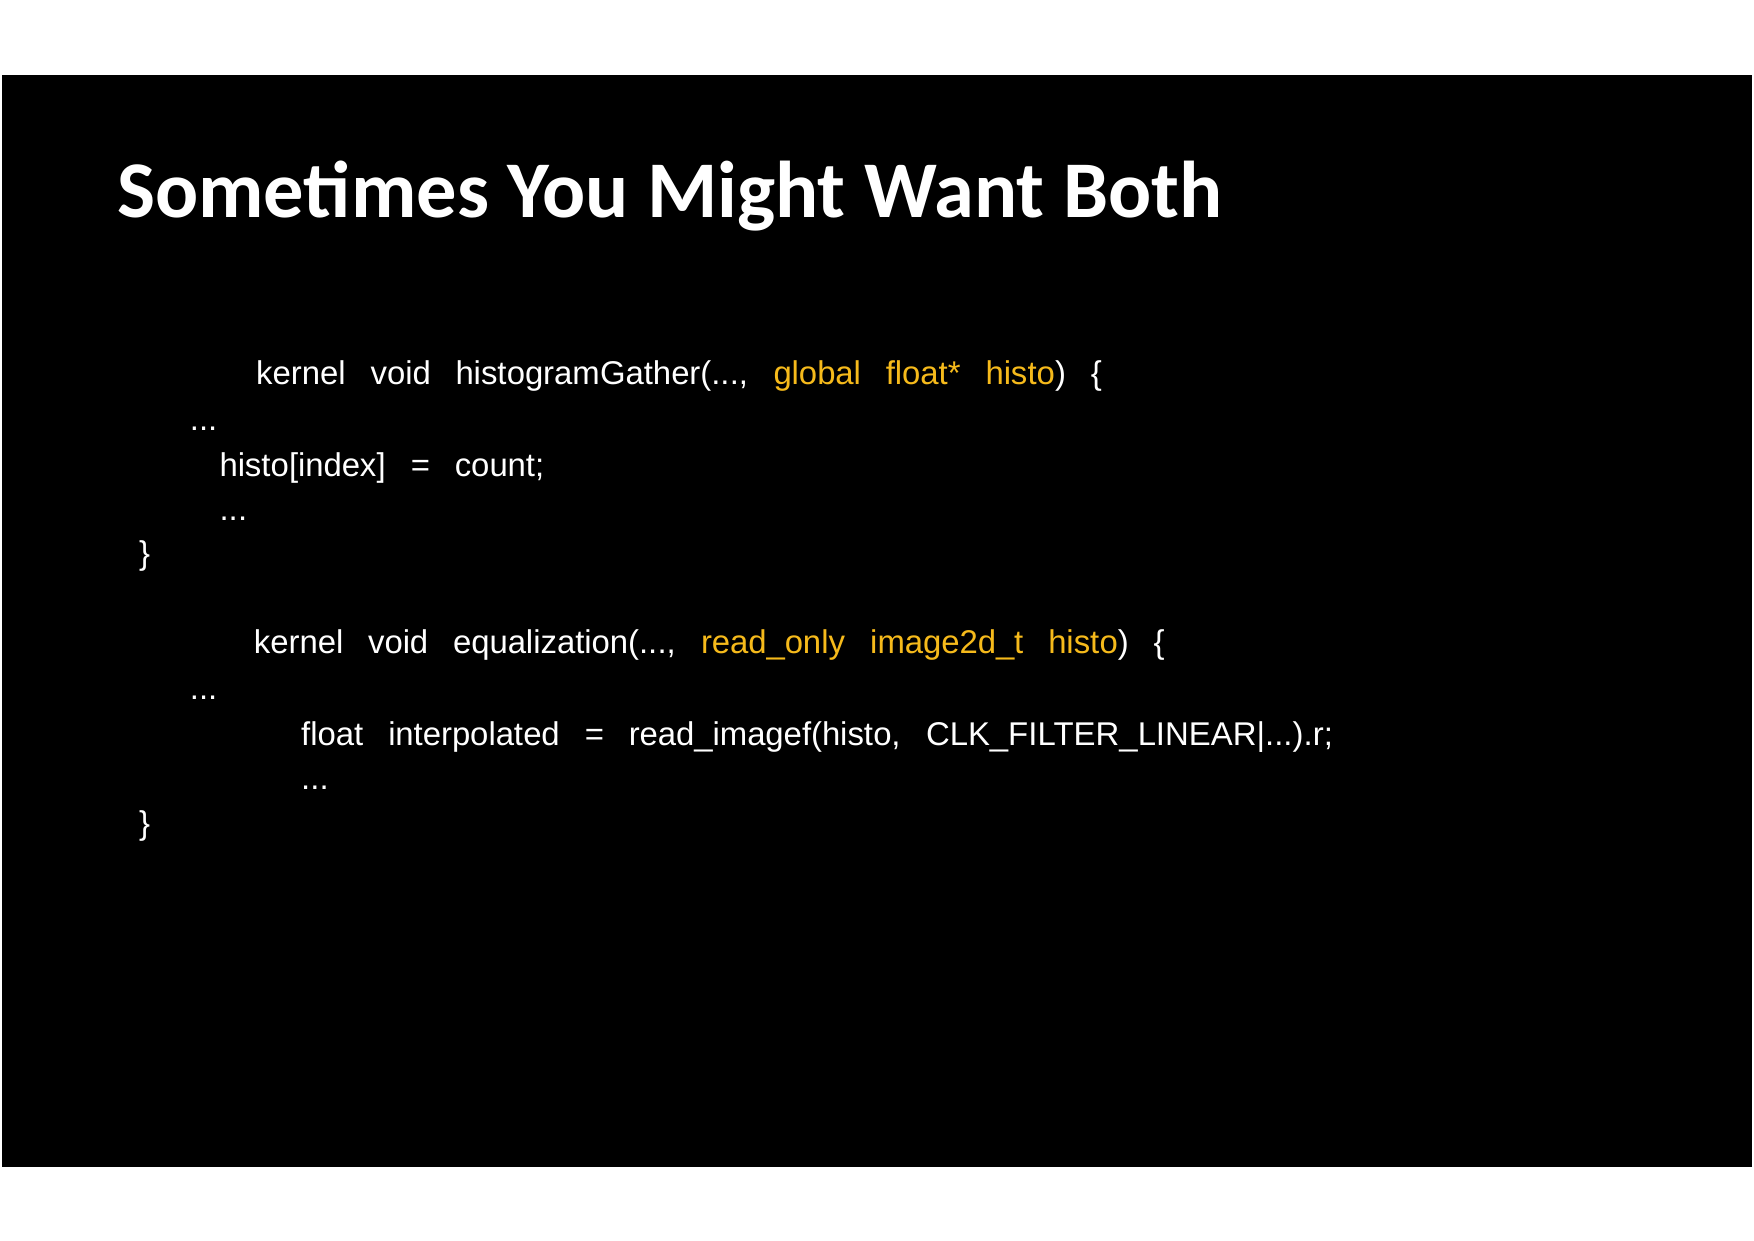

Sometimes You Might Want Both
kernel   void   histogramGather(...,   global   float*   histo)   {
...
histo[index]   =   count;
...
}
kernel   void   equalization(...,   read_only   image2d_t   histo)   {
...
float   interpolated   =   read_imagef(histo,   CLK_FILTER_LINEAR|...).r;
...
}